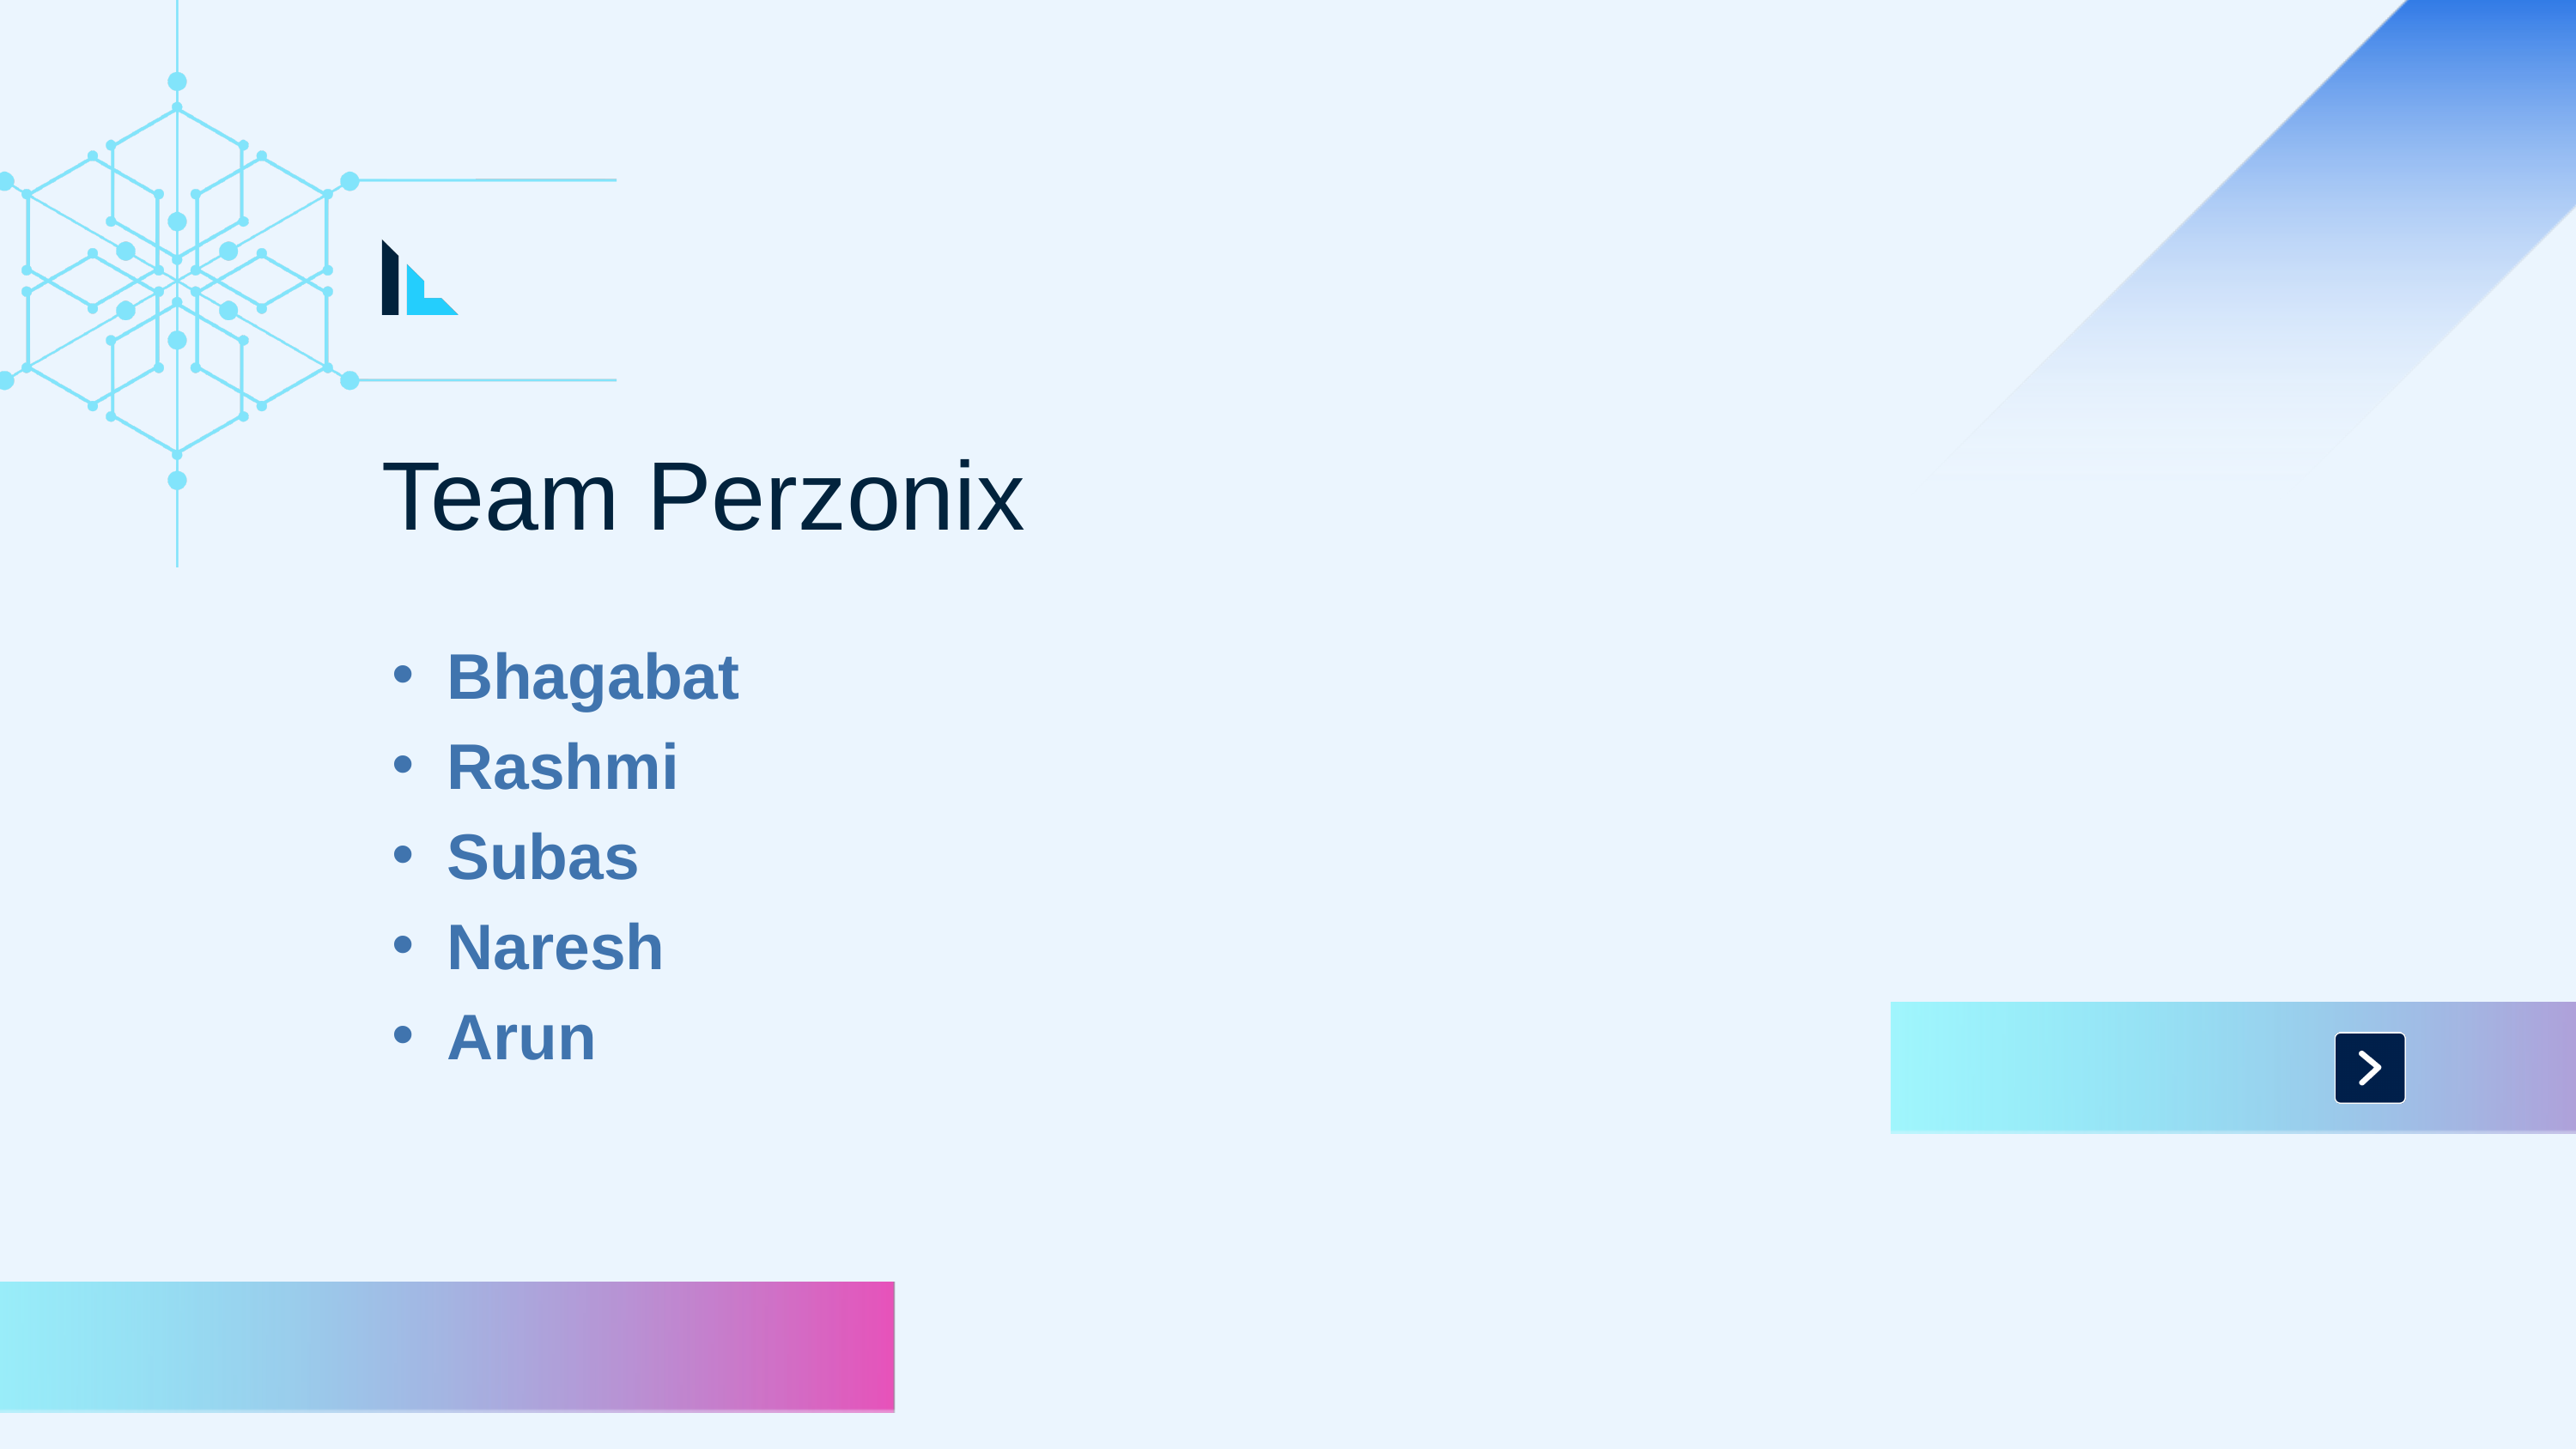

Team Perzonix
Bhagabat ​
Rashmi​
Subas​
Naresh​
Arun ​​